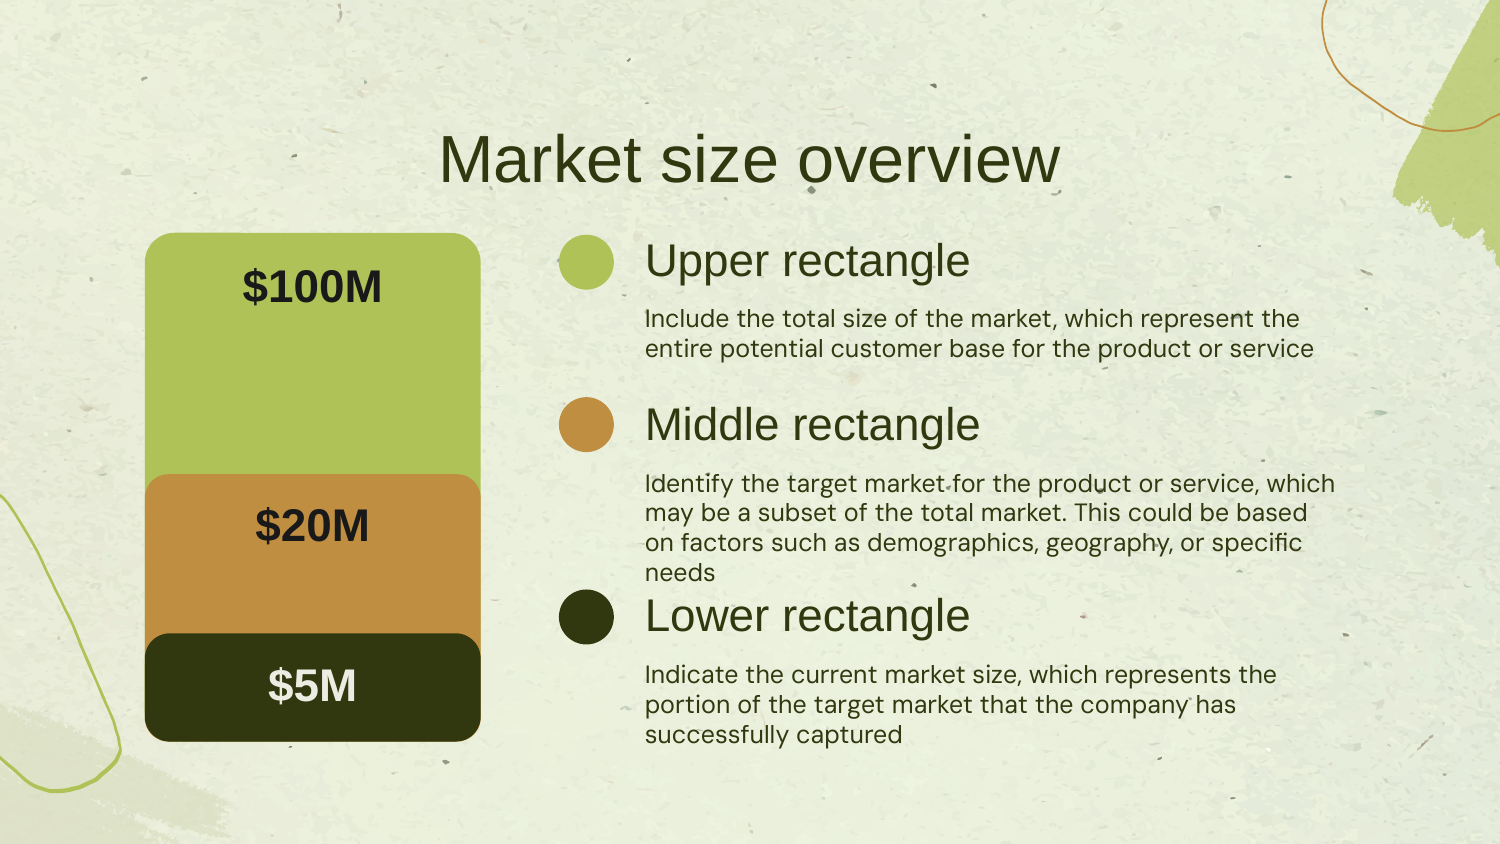

# Market size overview
Upper rectangle
$100M

Include the total size of the market, which represent the entire potential customer base for the product or service
Middle rectangle

Identify the target market for the product or service, which may be a subset of the total market. This could be based on factors such as demographics, geography, or specific needs
$20M
Lower rectangle

$5M
Indicate the current market size, which represents the portion of the target market that the company has successfully captured